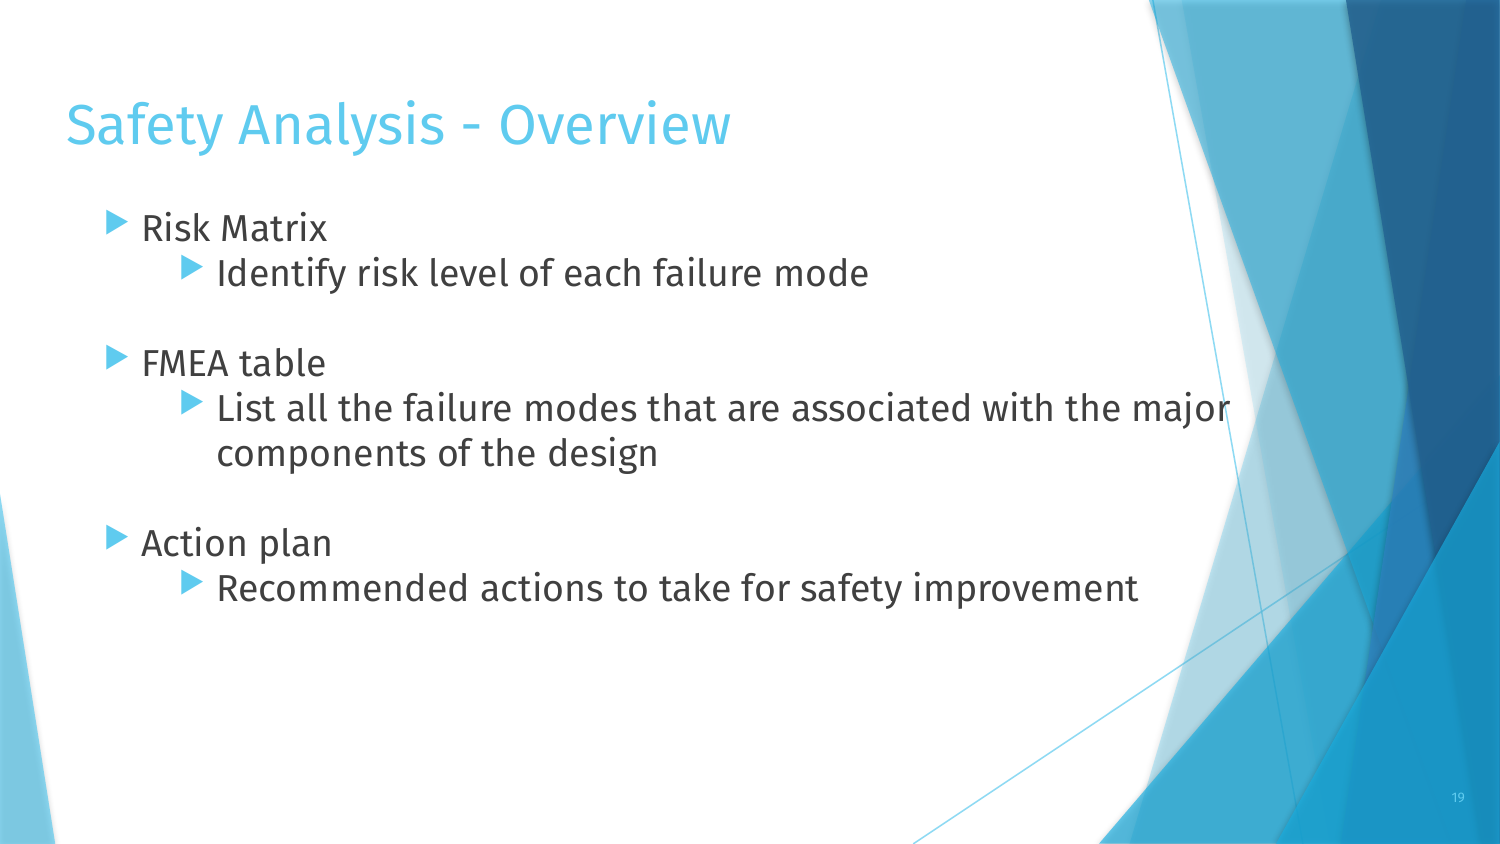

# Safety Analysis - Overview
Risk Matrix
Identify risk level of each failure mode
FMEA table
List all the failure modes that are associated with the major components of the design
Action plan
Recommended actions to take for safety improvement

19